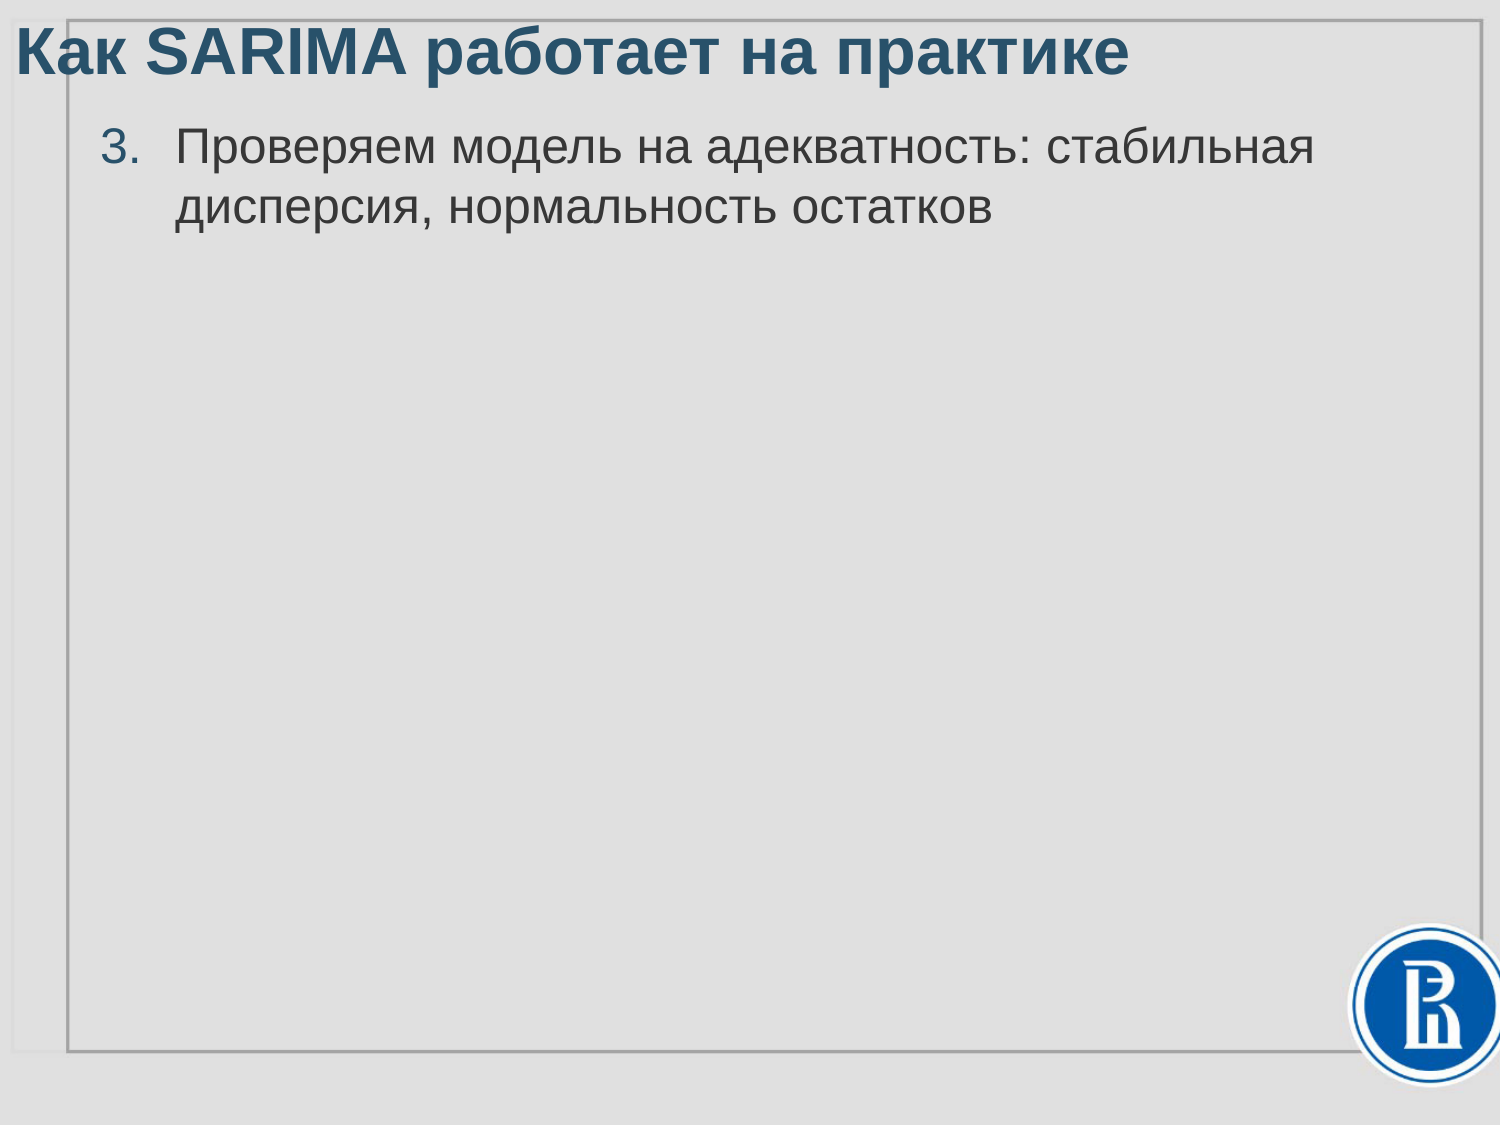

Как SARIMA работает на практике
Проверяем модель на адекватность: стабильная дисперсия, нормальность остатков